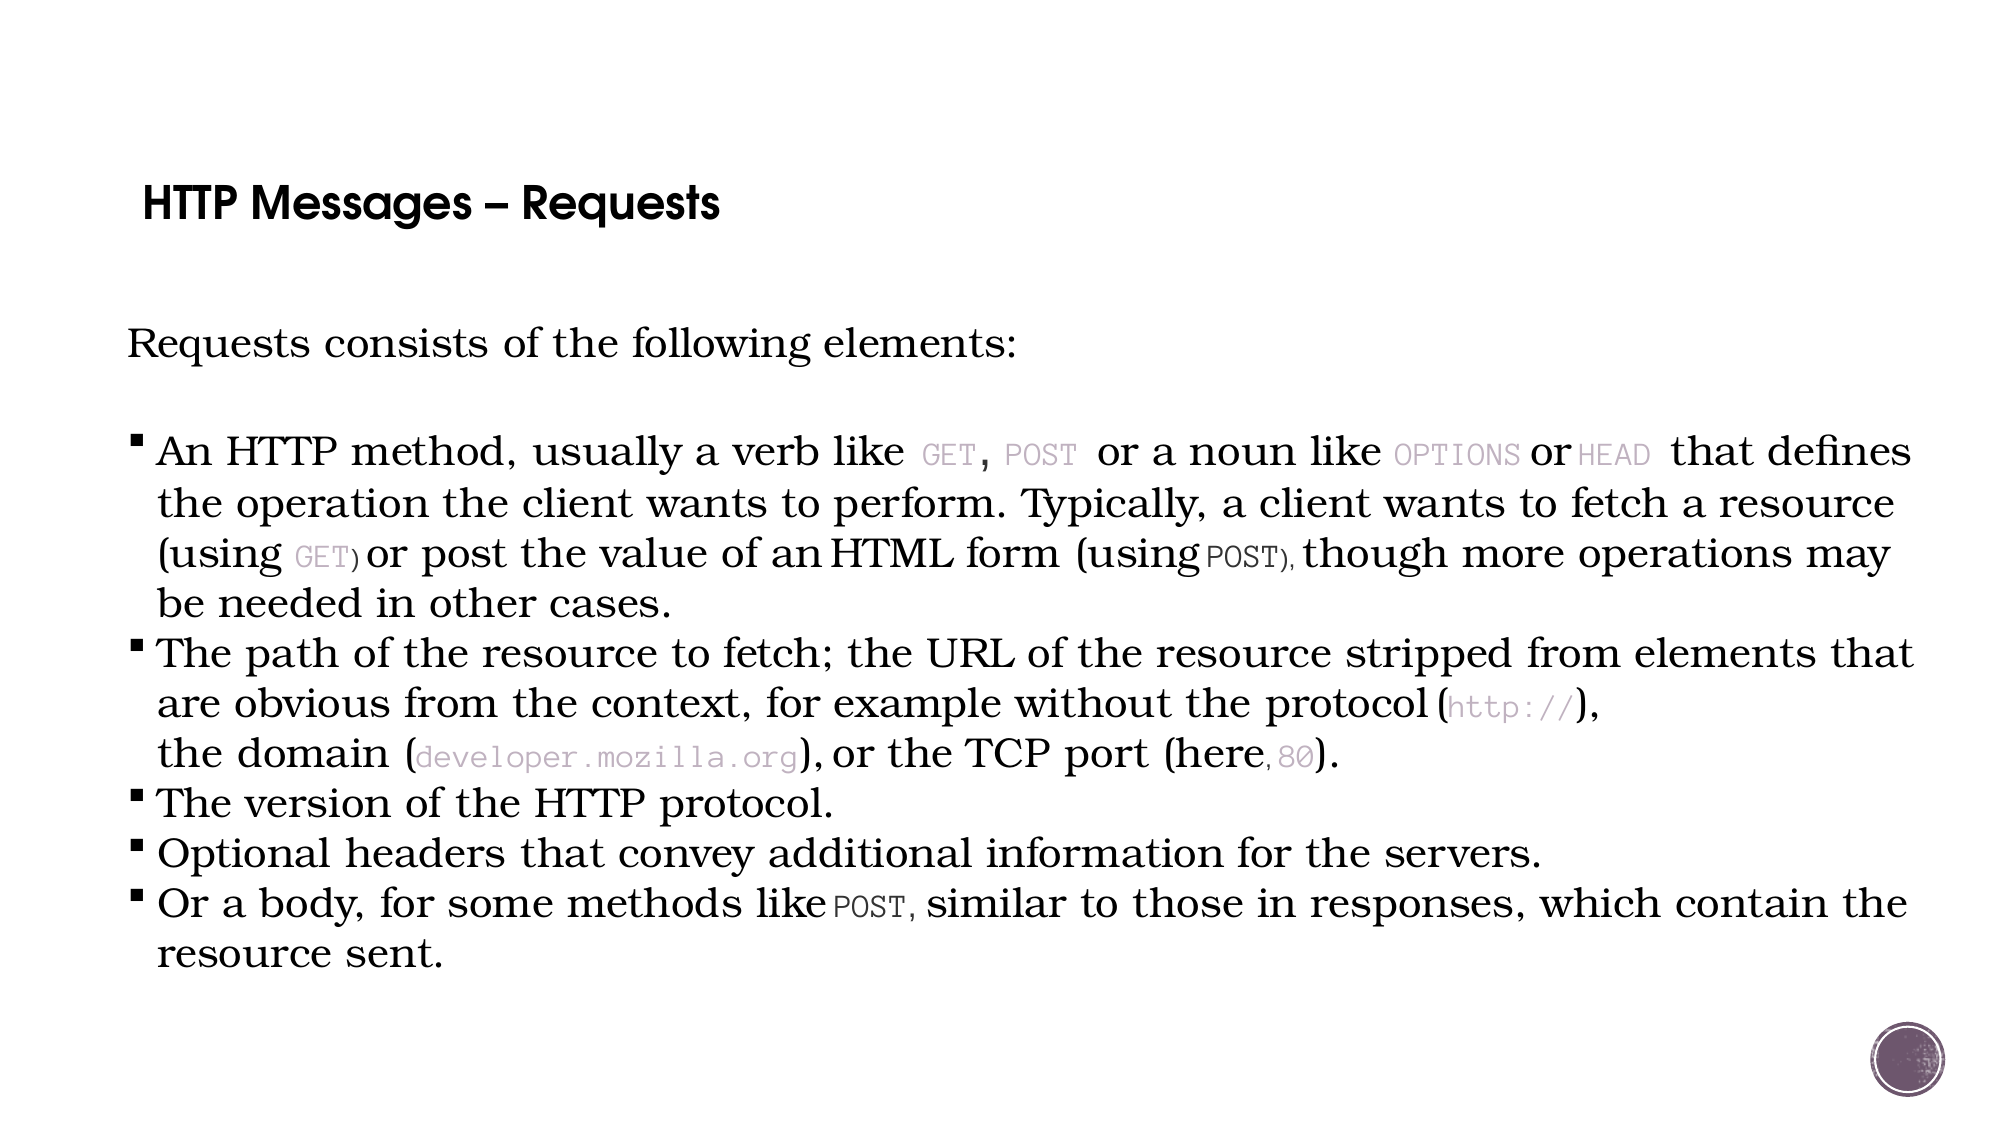

# HTTP Messages – Requests
Requests consists of the following elements:

An HTTP method, usually a verb like GET, POST or a noun like OPTIONS or HEAD that defines the operation the client wants to perform. Typically, a client wants to fetch a resource (using GET) or post the value of an HTML form (using POST), though more operations may be needed in other cases.
The path of the resource to fetch; the URL of the resource stripped from elements that are obvious from the context, for example without the protocol (http://), the domain (developer.mozilla.org), or the TCP port (here, 80).
The version of the HTTP protocol.
Optional headers that convey additional information for the servers.
Or a body, for some methods like POST, similar to those in responses, which contain the resource sent.